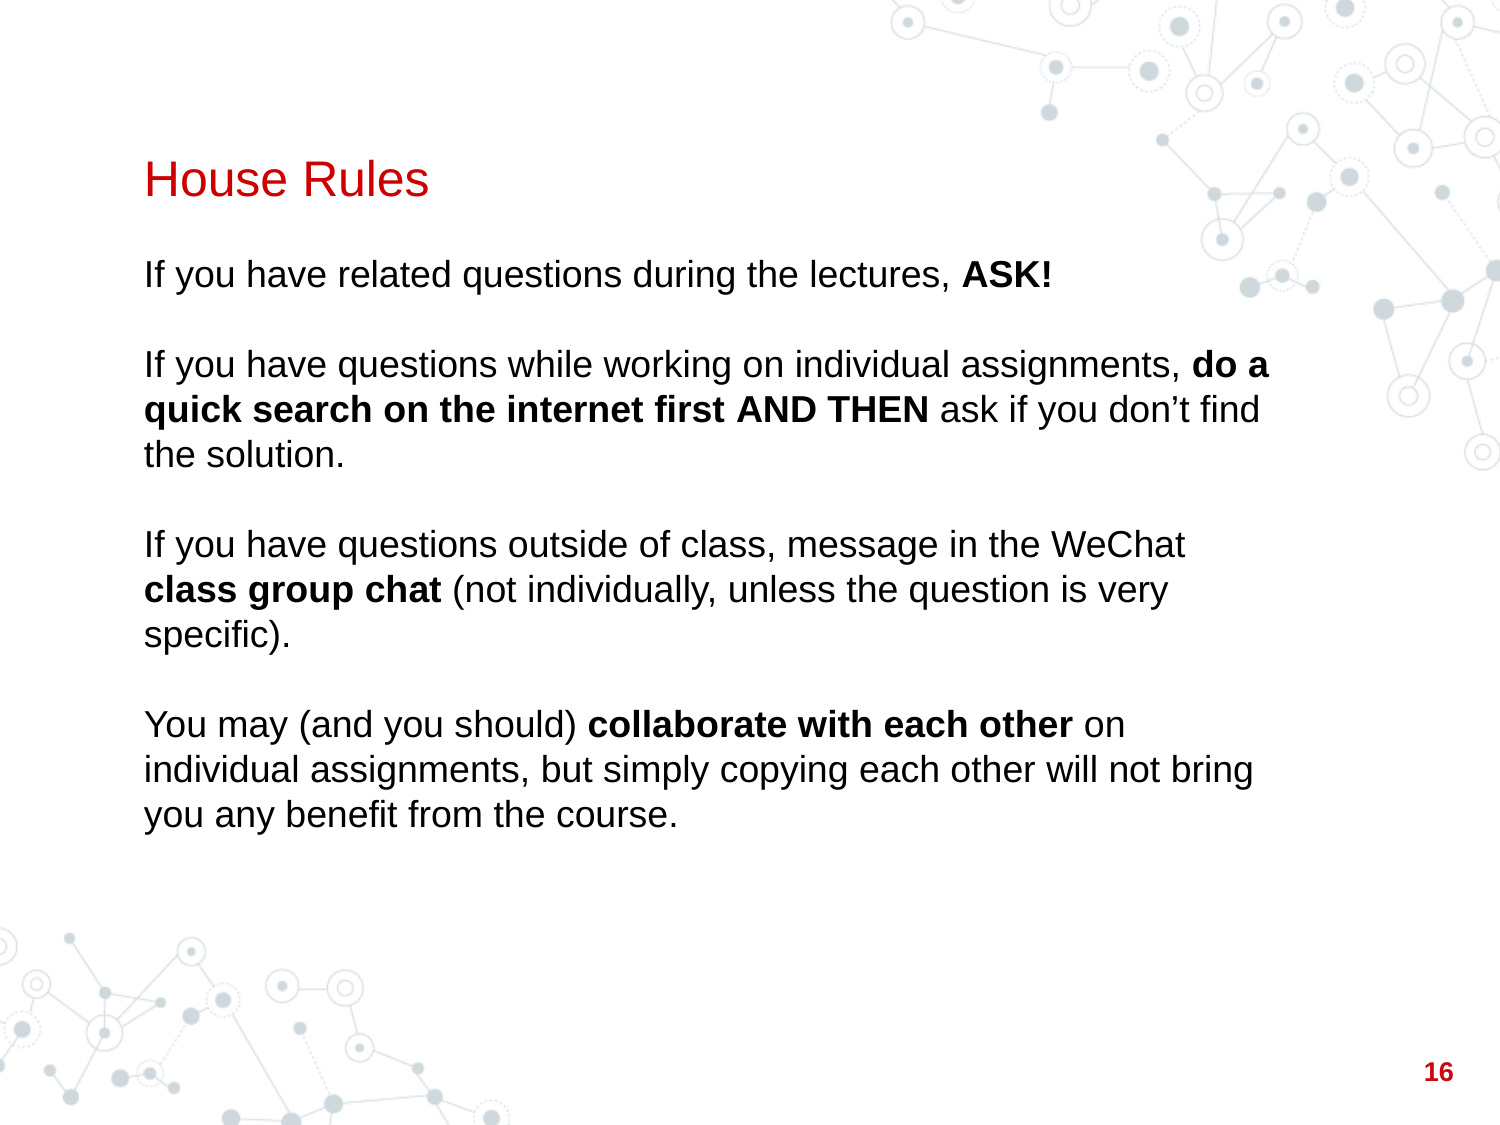

# House Rules
If you have related questions during the lectures, ASK!

If you have questions while working on individual assignments, do a quick search on the internet first AND THEN ask if you don’t find the solution.

If you have questions outside of class, message in the WeChat class group chat (not individually, unless the question is very specific).

You may (and you should) collaborate with each other on individual assignments, but simply copying each other will not bring you any benefit from the course.

16